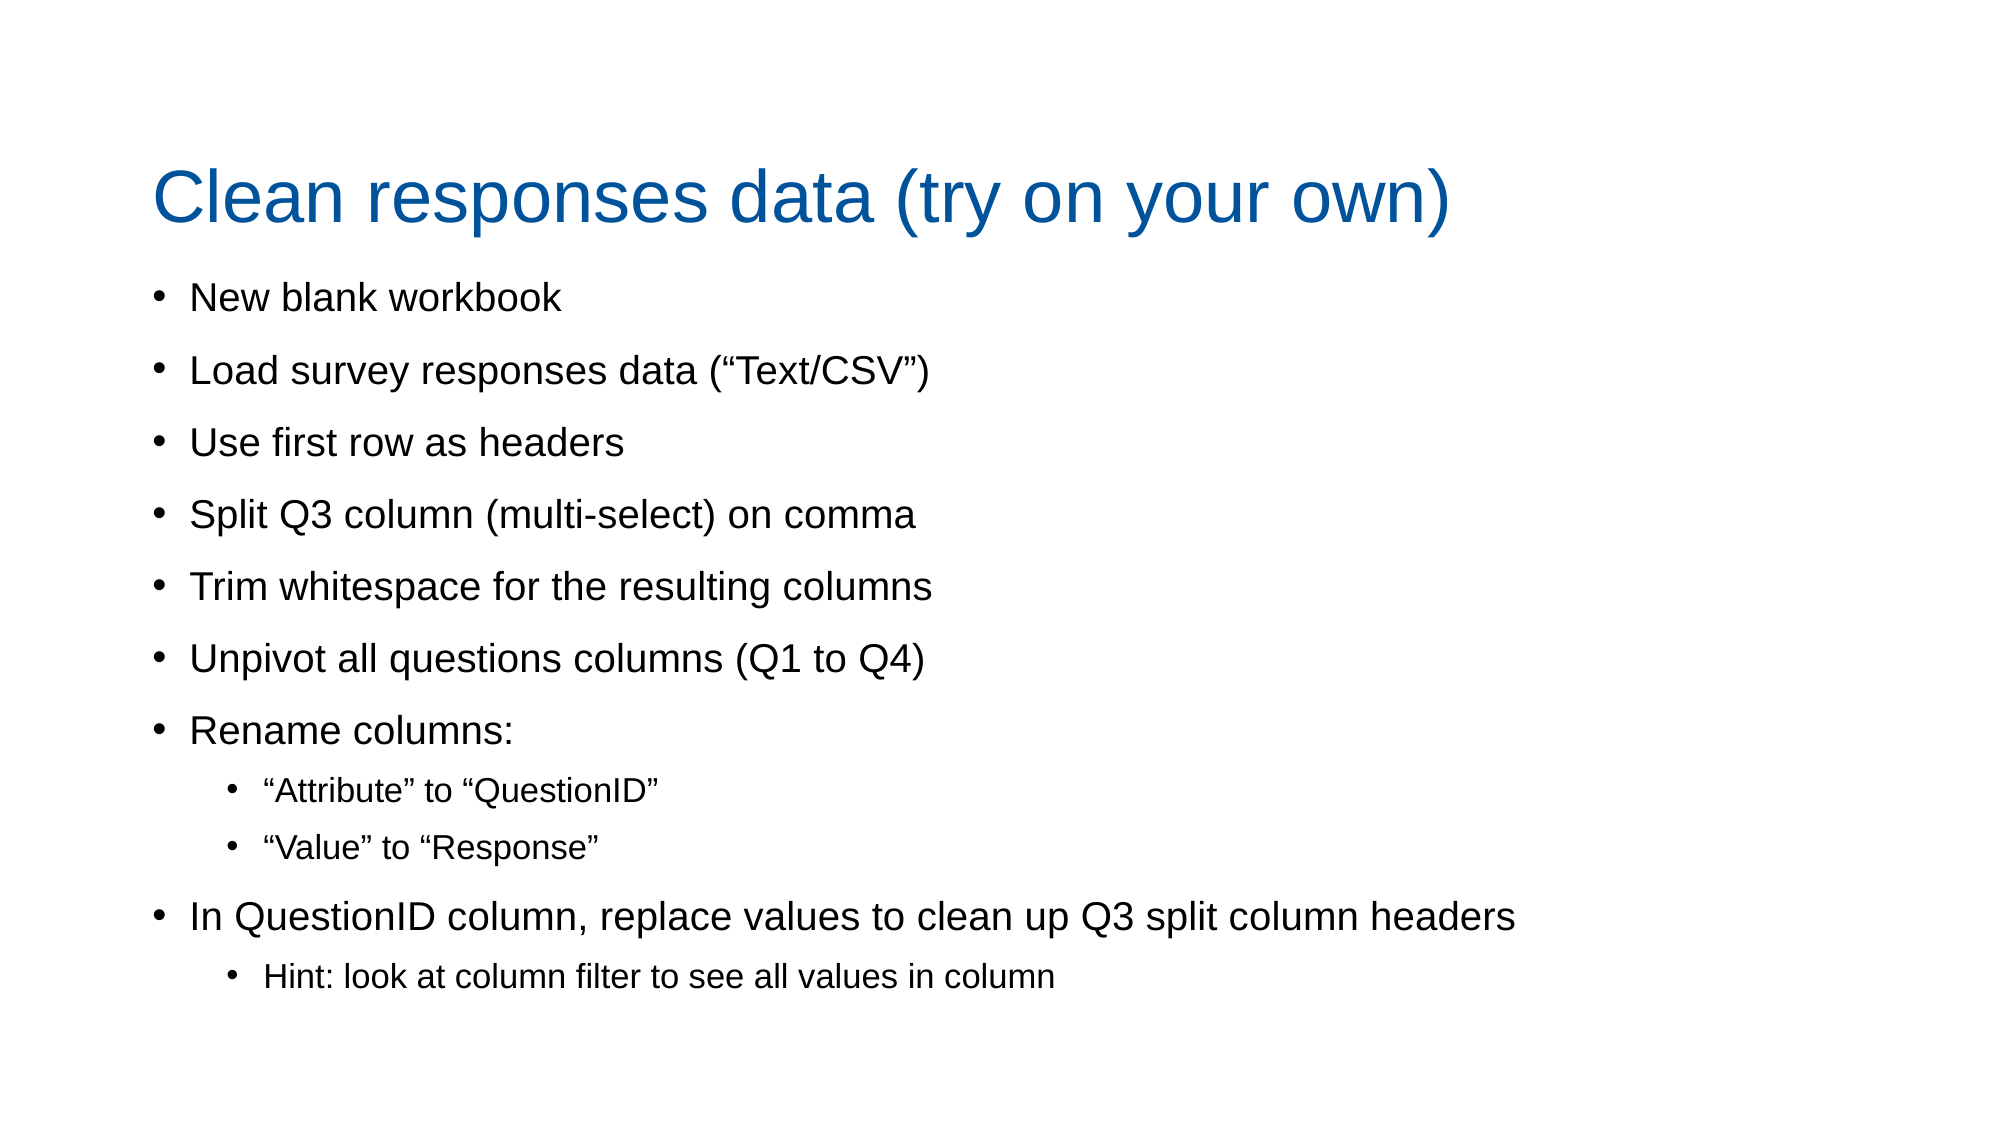

# Clean responses data (try on your own)
New blank workbook
Load survey responses data (“Text/CSV”)
Use first row as headers
Split Q3 column (multi-select) on comma
Trim whitespace for the resulting columns
Unpivot all questions columns (Q1 to Q4)
Rename columns:
“Attribute” to “QuestionID”
“Value” to “Response”
In QuestionID column, replace values to clean up Q3 split column headers
Hint: look at column filter to see all values in column